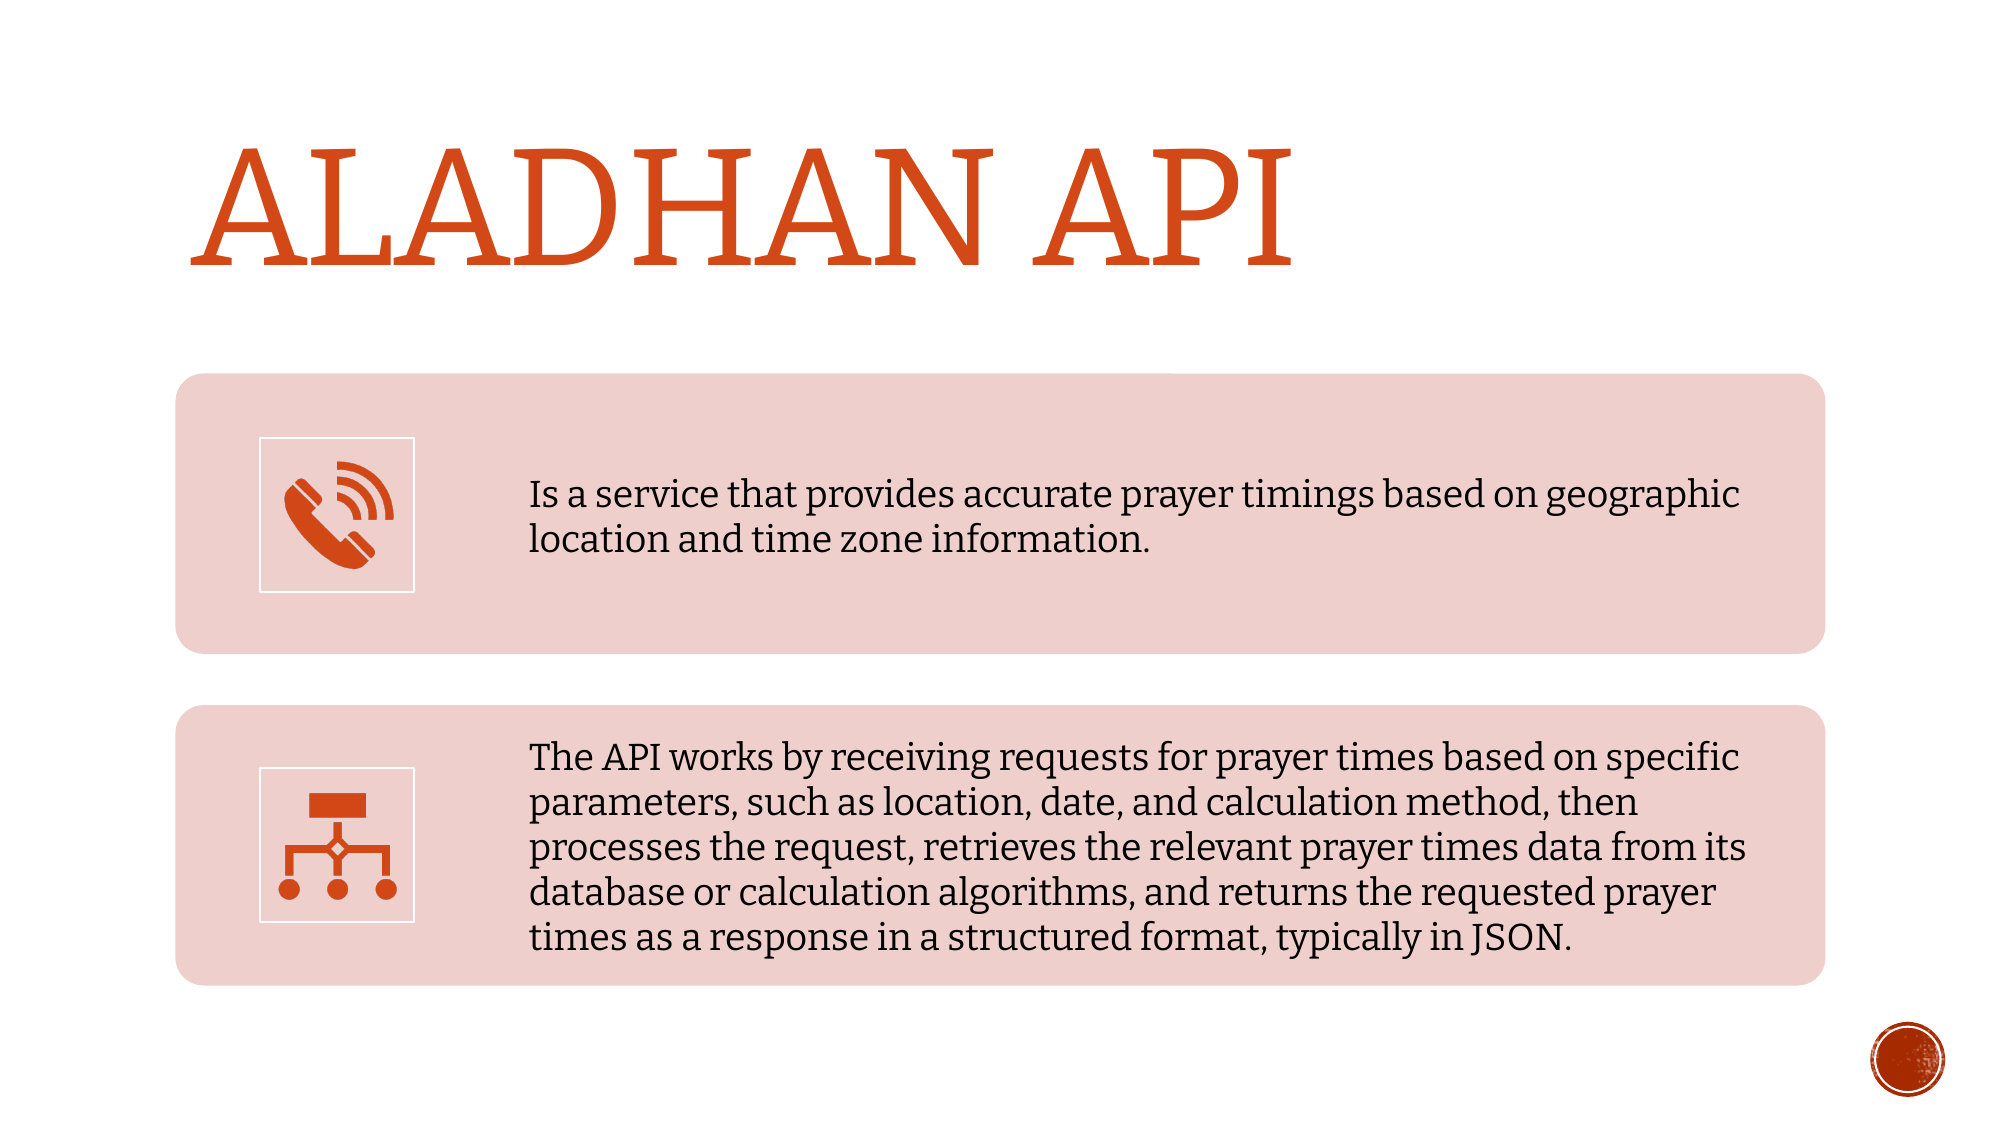

# Aladhan API
Is a service that provides accurate prayer timings based on geographic location and time zone information.
The API works by receiving requests for prayer times based on specific parameters, such as location, date, and calculation method, then processes the request, retrieves the relevant prayer times data from its database or calculation algorithms, and returns the requested prayer times as a response in a structured format, typically in JSON.